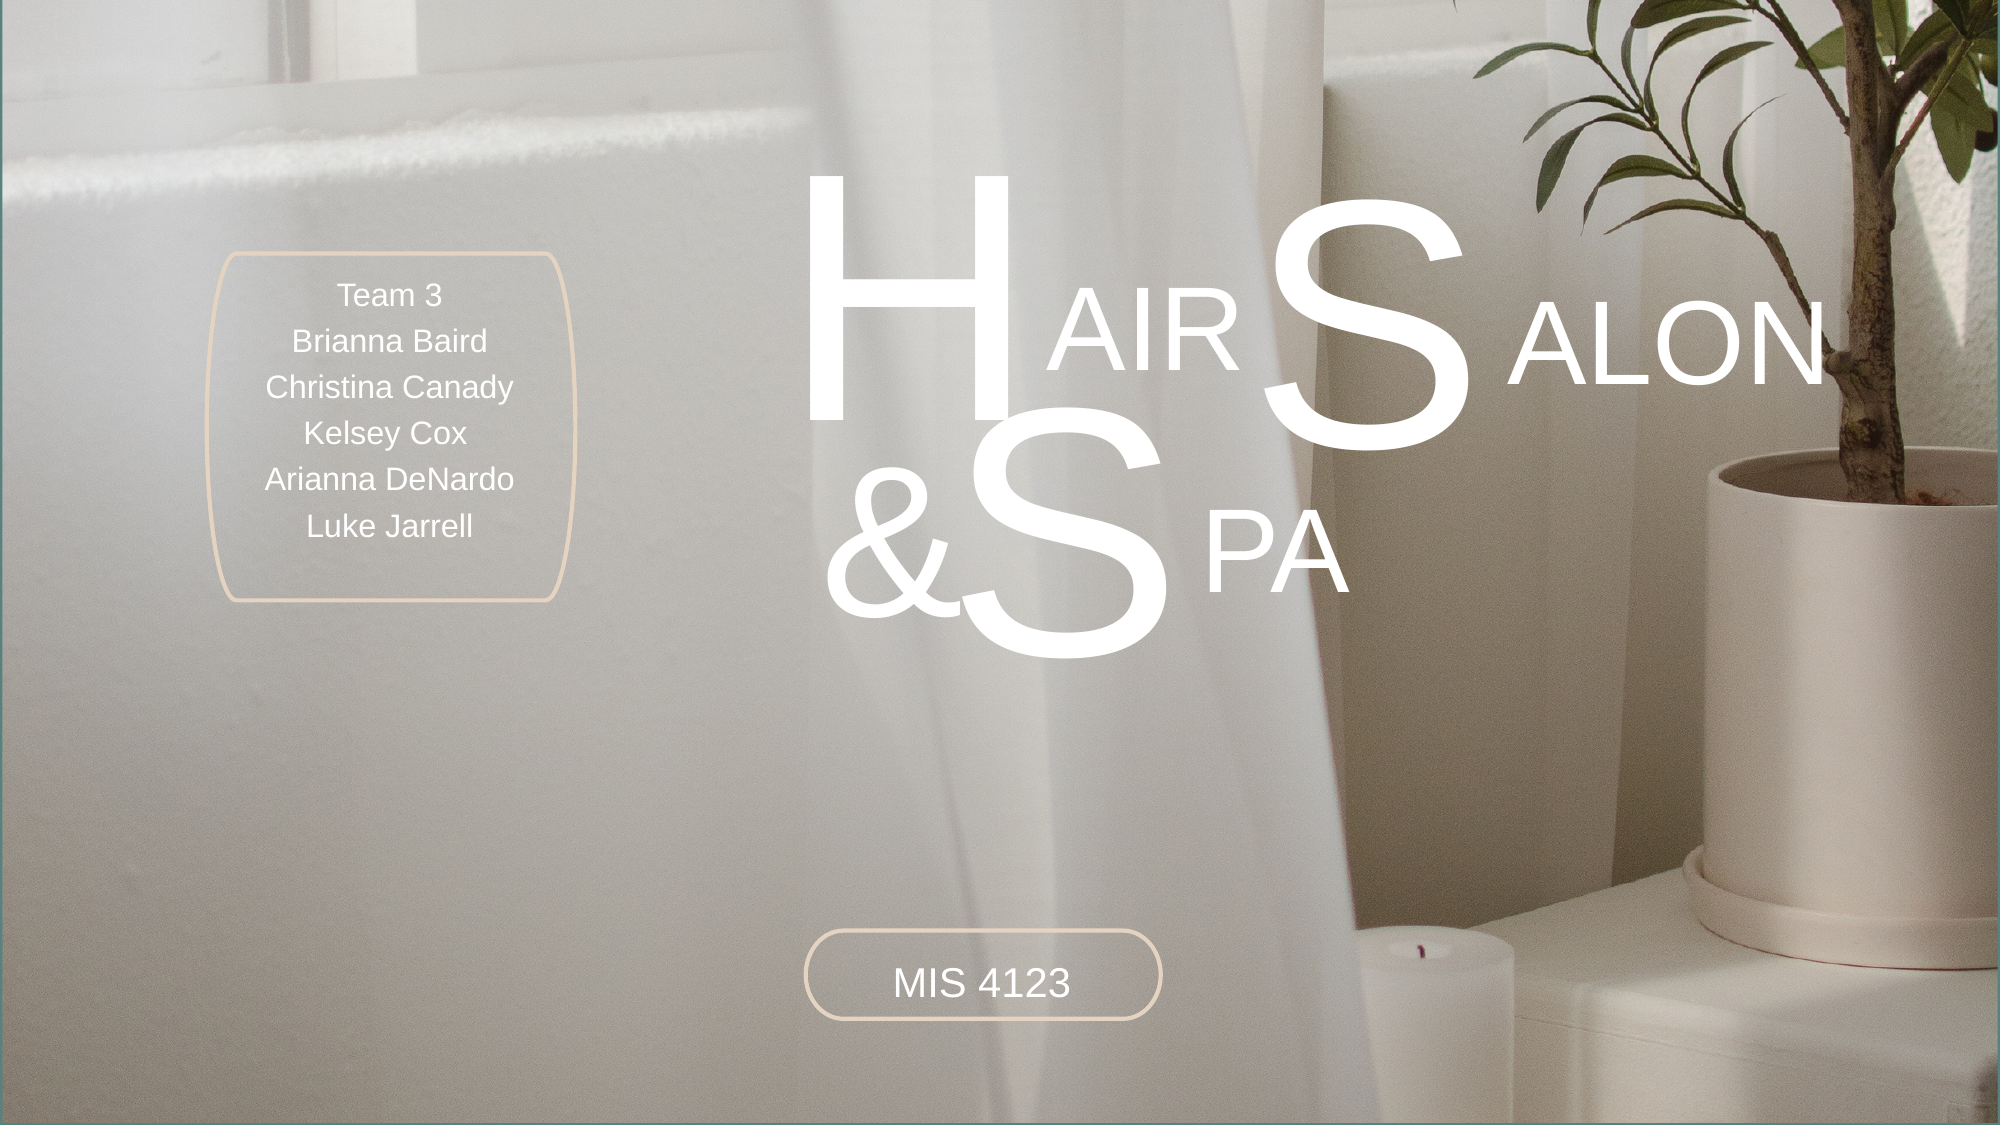

H

S

AIR
ALON
S
&
PA

Team 3
Brianna Baird Christina Canady Kelsey Cox
Arianna DeNardo Luke Jarrell

MIS 4123